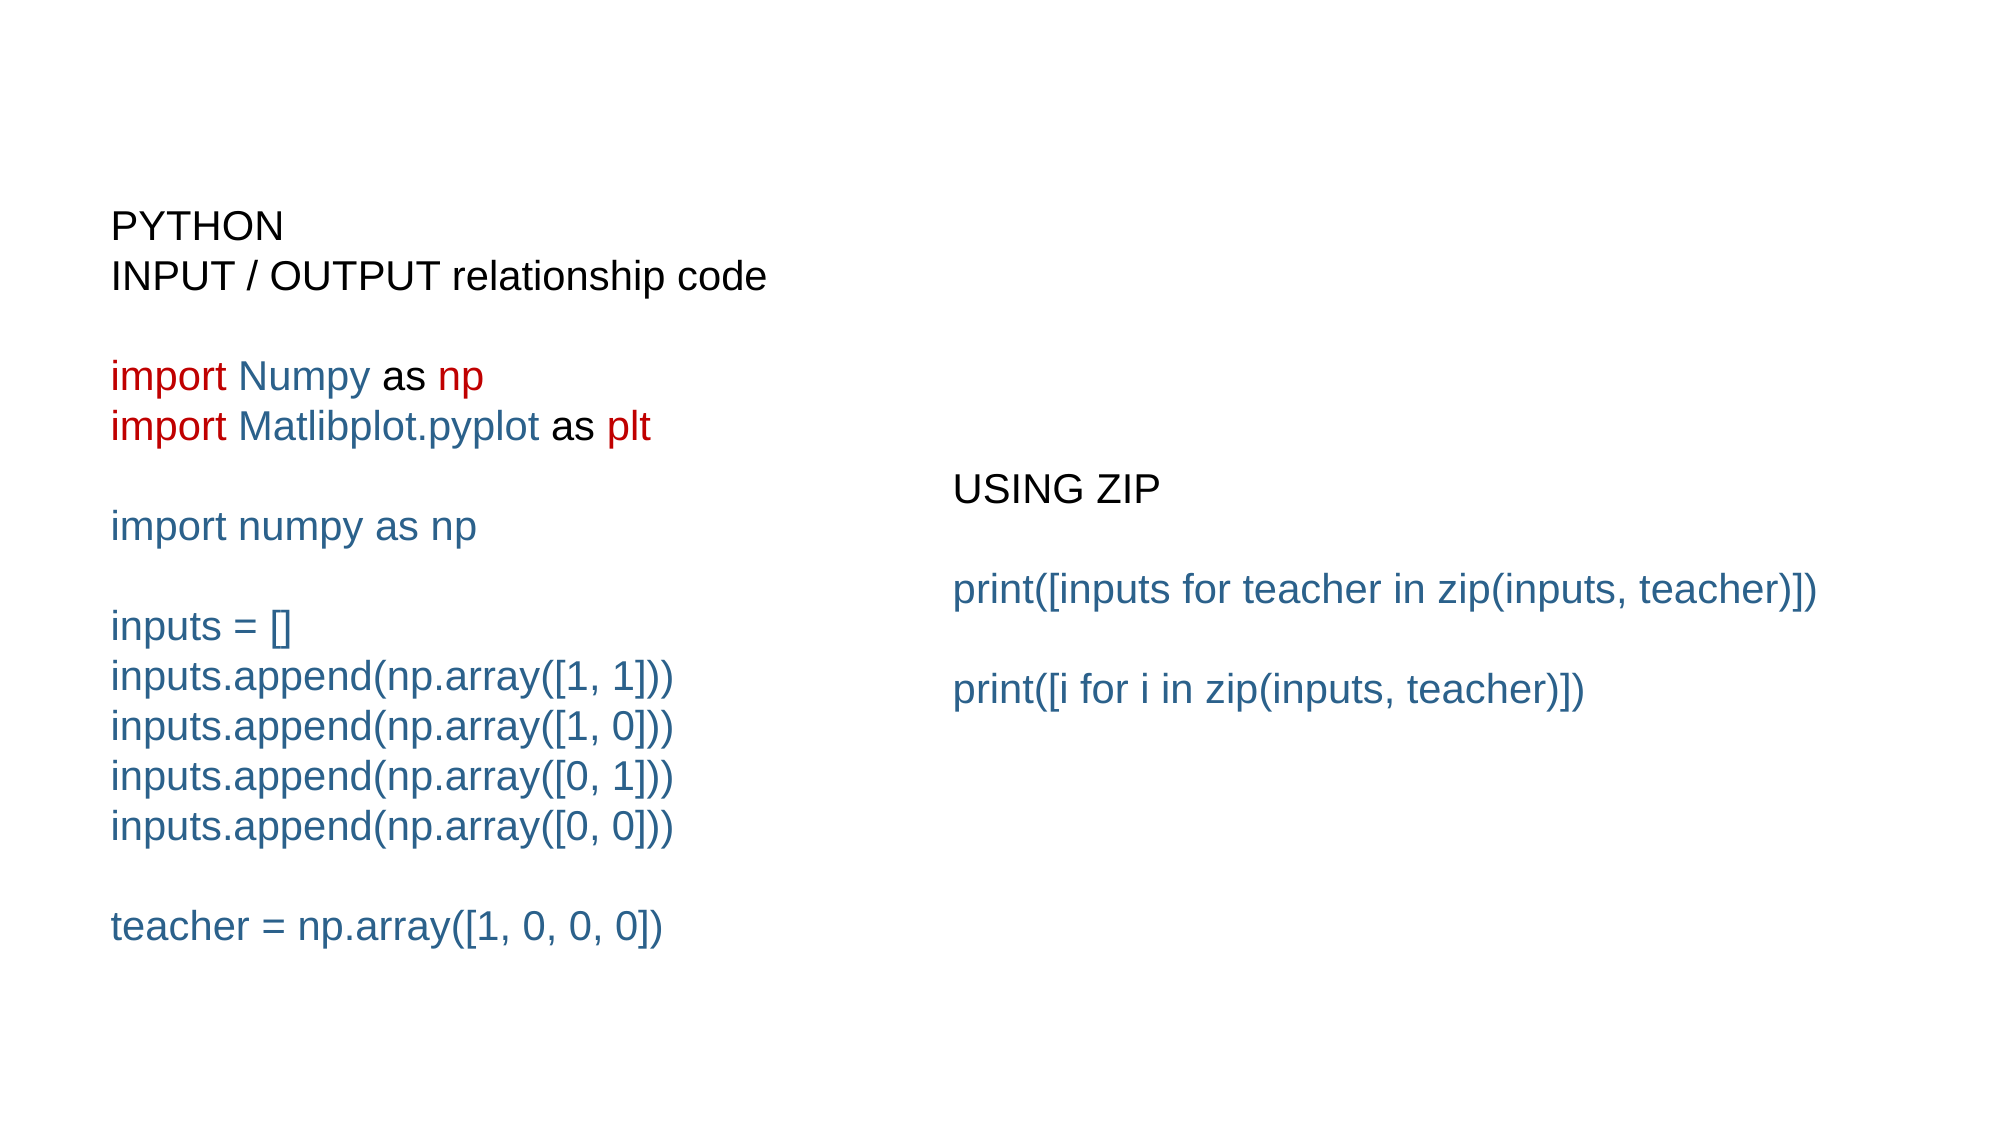

XOR Puzzle!
PYTHON
INPUT / OUTPUT relationship code
import Numpy as np
import Matlibplot.pyplot as plt

import numpy as np

inputs = []
inputs.append(np.array([1, 1]))
inputs.append(np.array([1, 0]))
inputs.append(np.array([0, 1]))
inputs.append(np.array([0, 0]))

teacher = np.array([1, 0, 0, 0])
USING ZIP
print([inputs for teacher in zip(inputs, teacher)])

print([i for i in zip(inputs, teacher)])